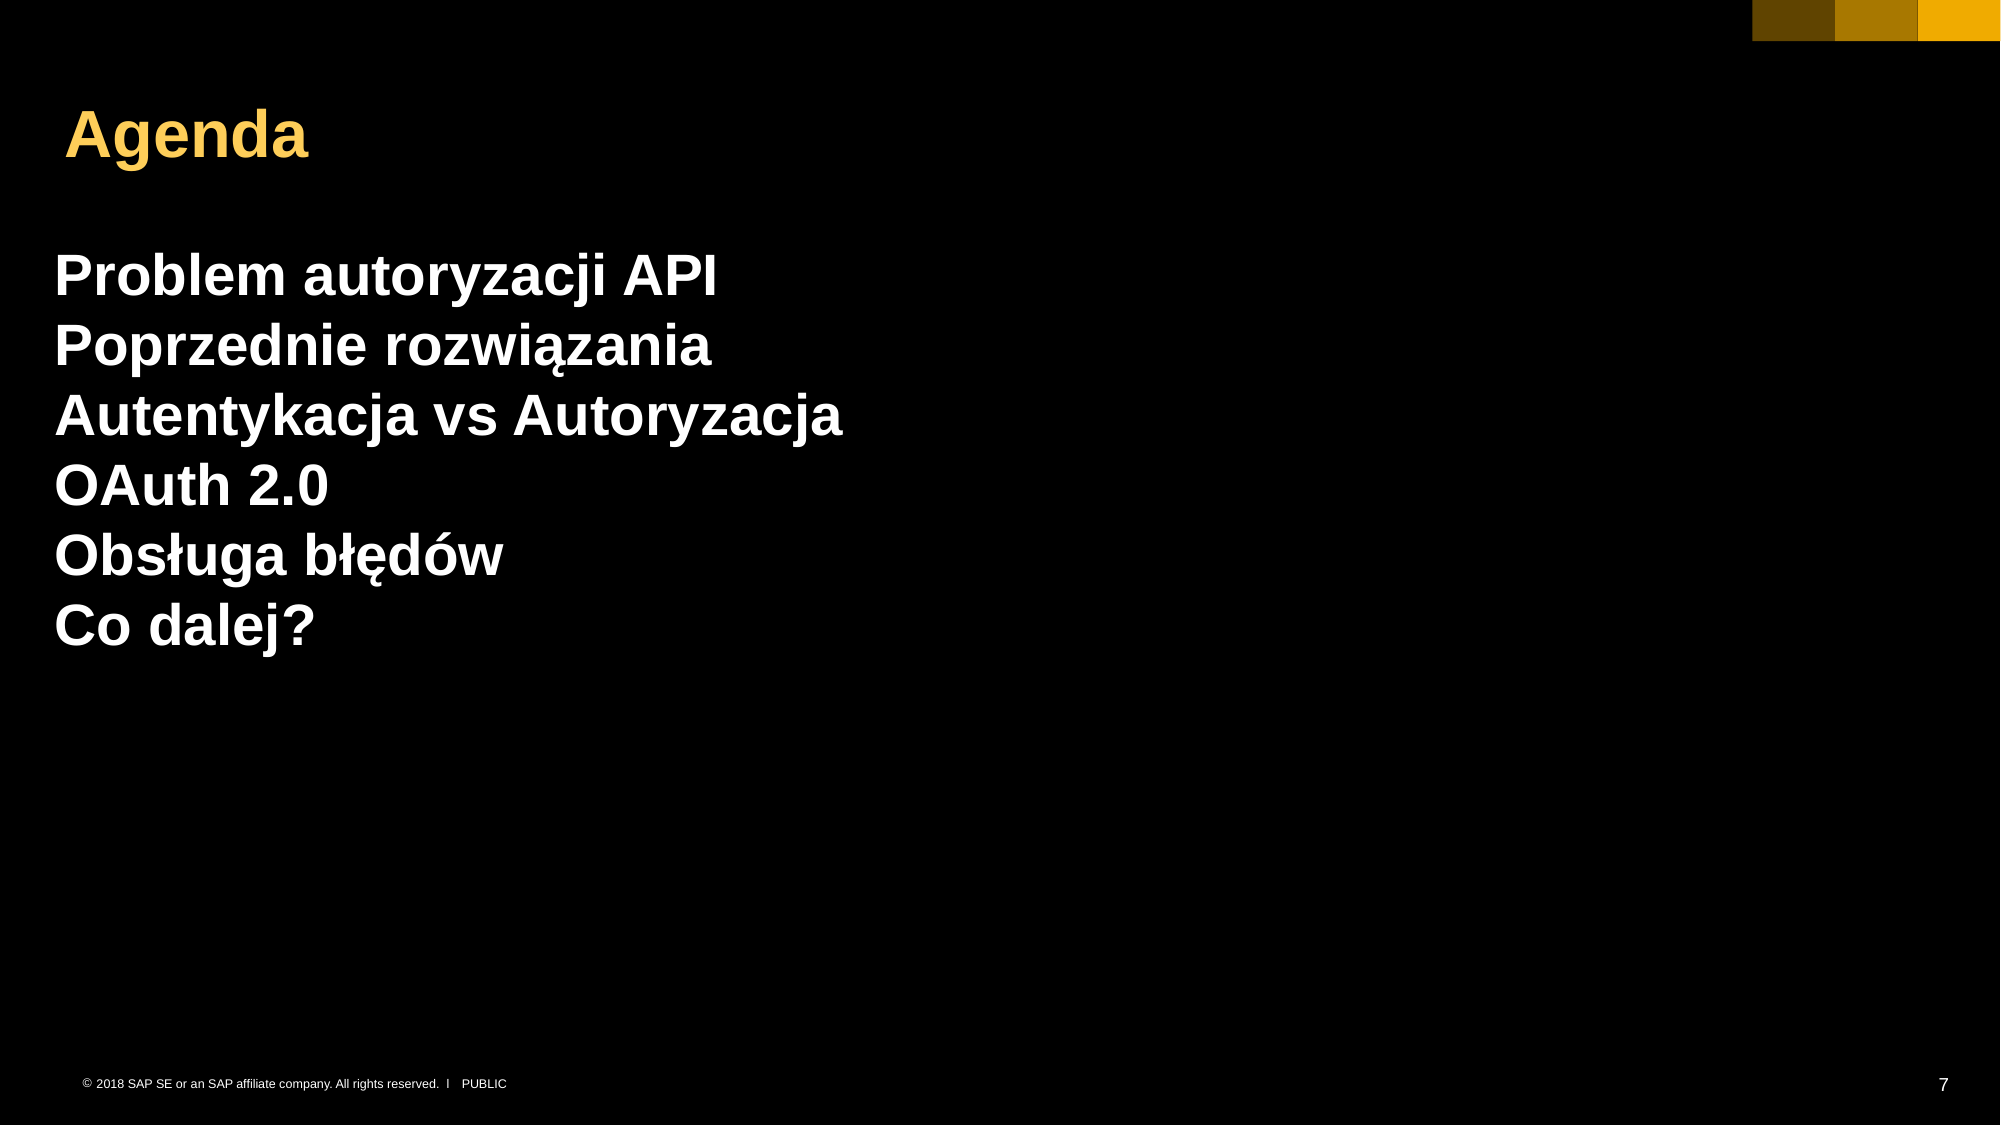

Agenda
Problem autoryzacji API
Poprzednie rozwiązania
Autentykacja vs Autoryzacja
OAuth 2.0
Obsługa błędów
Co dalej?